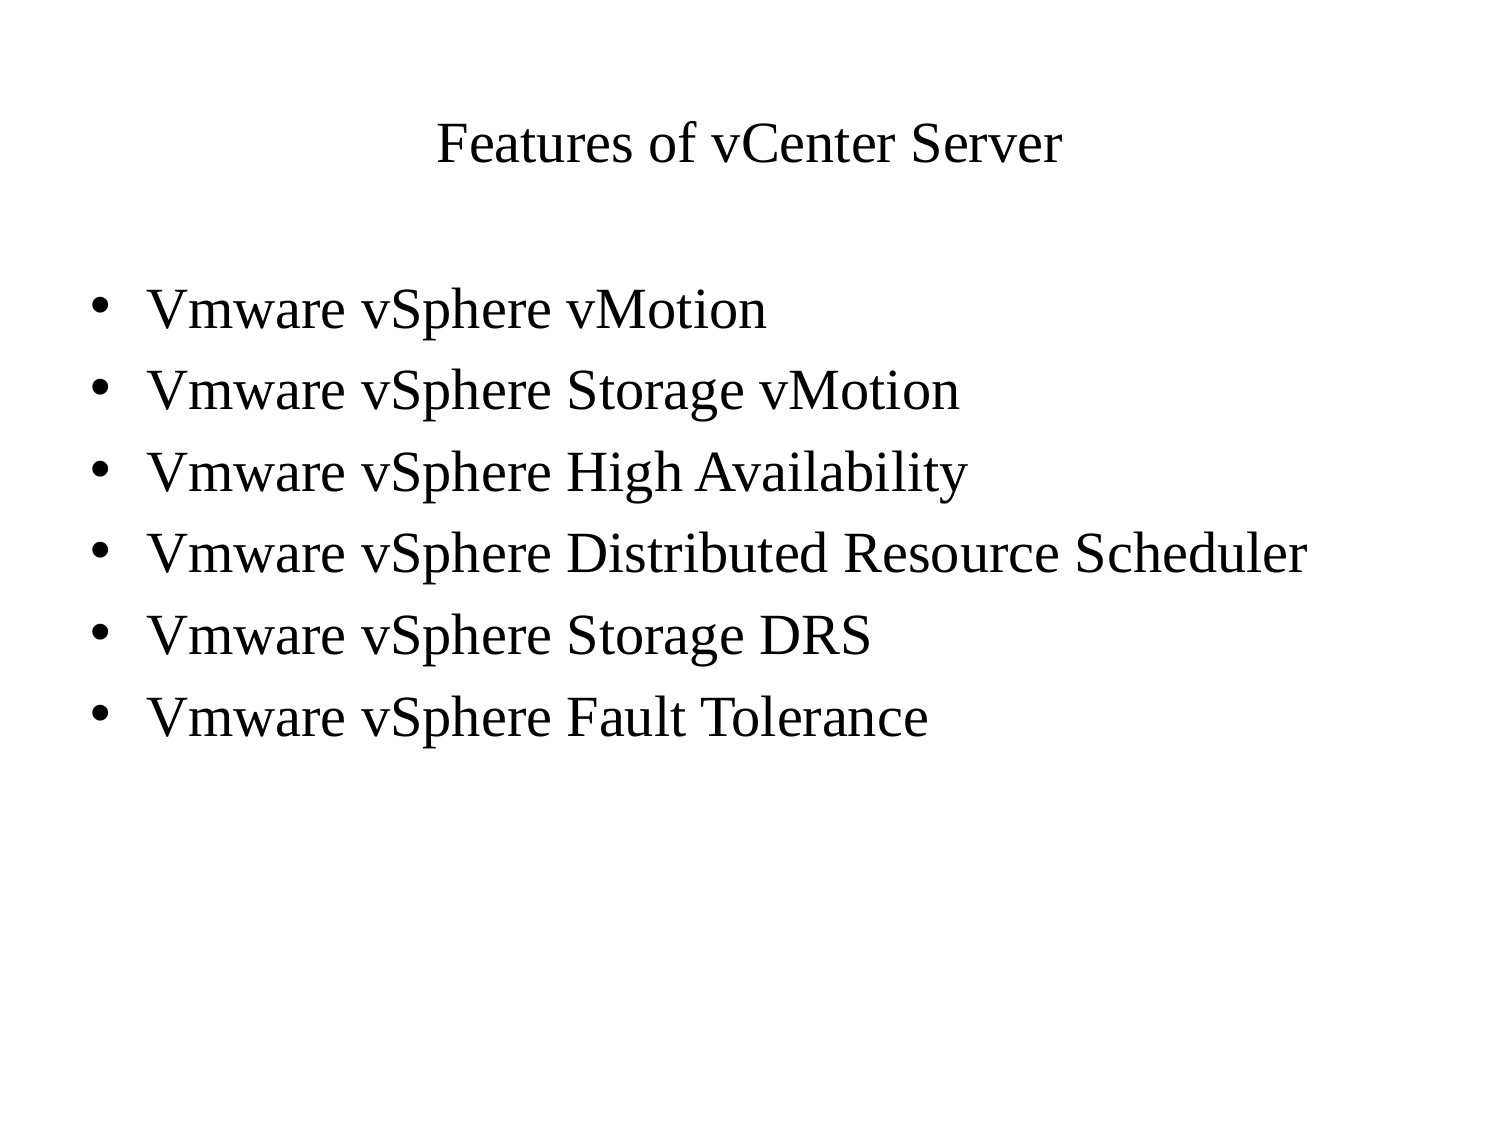

# Features of vCenter Server
Vmware vSphere vMotion
Vmware vSphere Storage vMotion
Vmware vSphere High Availability
Vmware vSphere Distributed Resource Scheduler
Vmware vSphere Storage DRS
Vmware vSphere Fault Tolerance